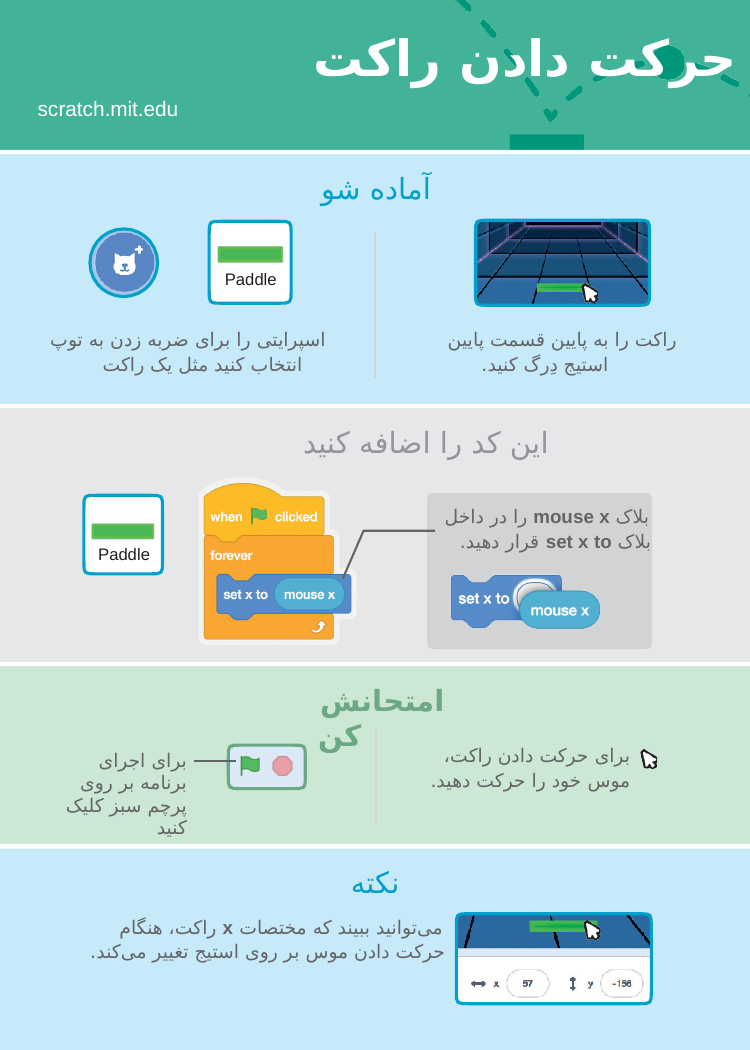

# حرکت دادن راکت
scratch.mit.edu

آماده شو

Paddle

اسپرایتی را برای ضربه زدن به توپ انتخاب کنید مثل یک راکت
راکت را به پایین قسمت پایین استیج دِرگ کنید.

این کد را اضافه کنید

بلاک mouse x را در داخل بلاک set x to قرار دهید.

Paddle

امتحانش کن
برای حرکت دادن راکت،
موس خود را حرکت دهید.

برای اجرای برنامه بر روی پرچم سبز کلیک کنید

نکته
می‌توانید ببیند که مختصات x راکت، هنگام  حرکت دادن موس بر روی استیج تغییر می‌کند.